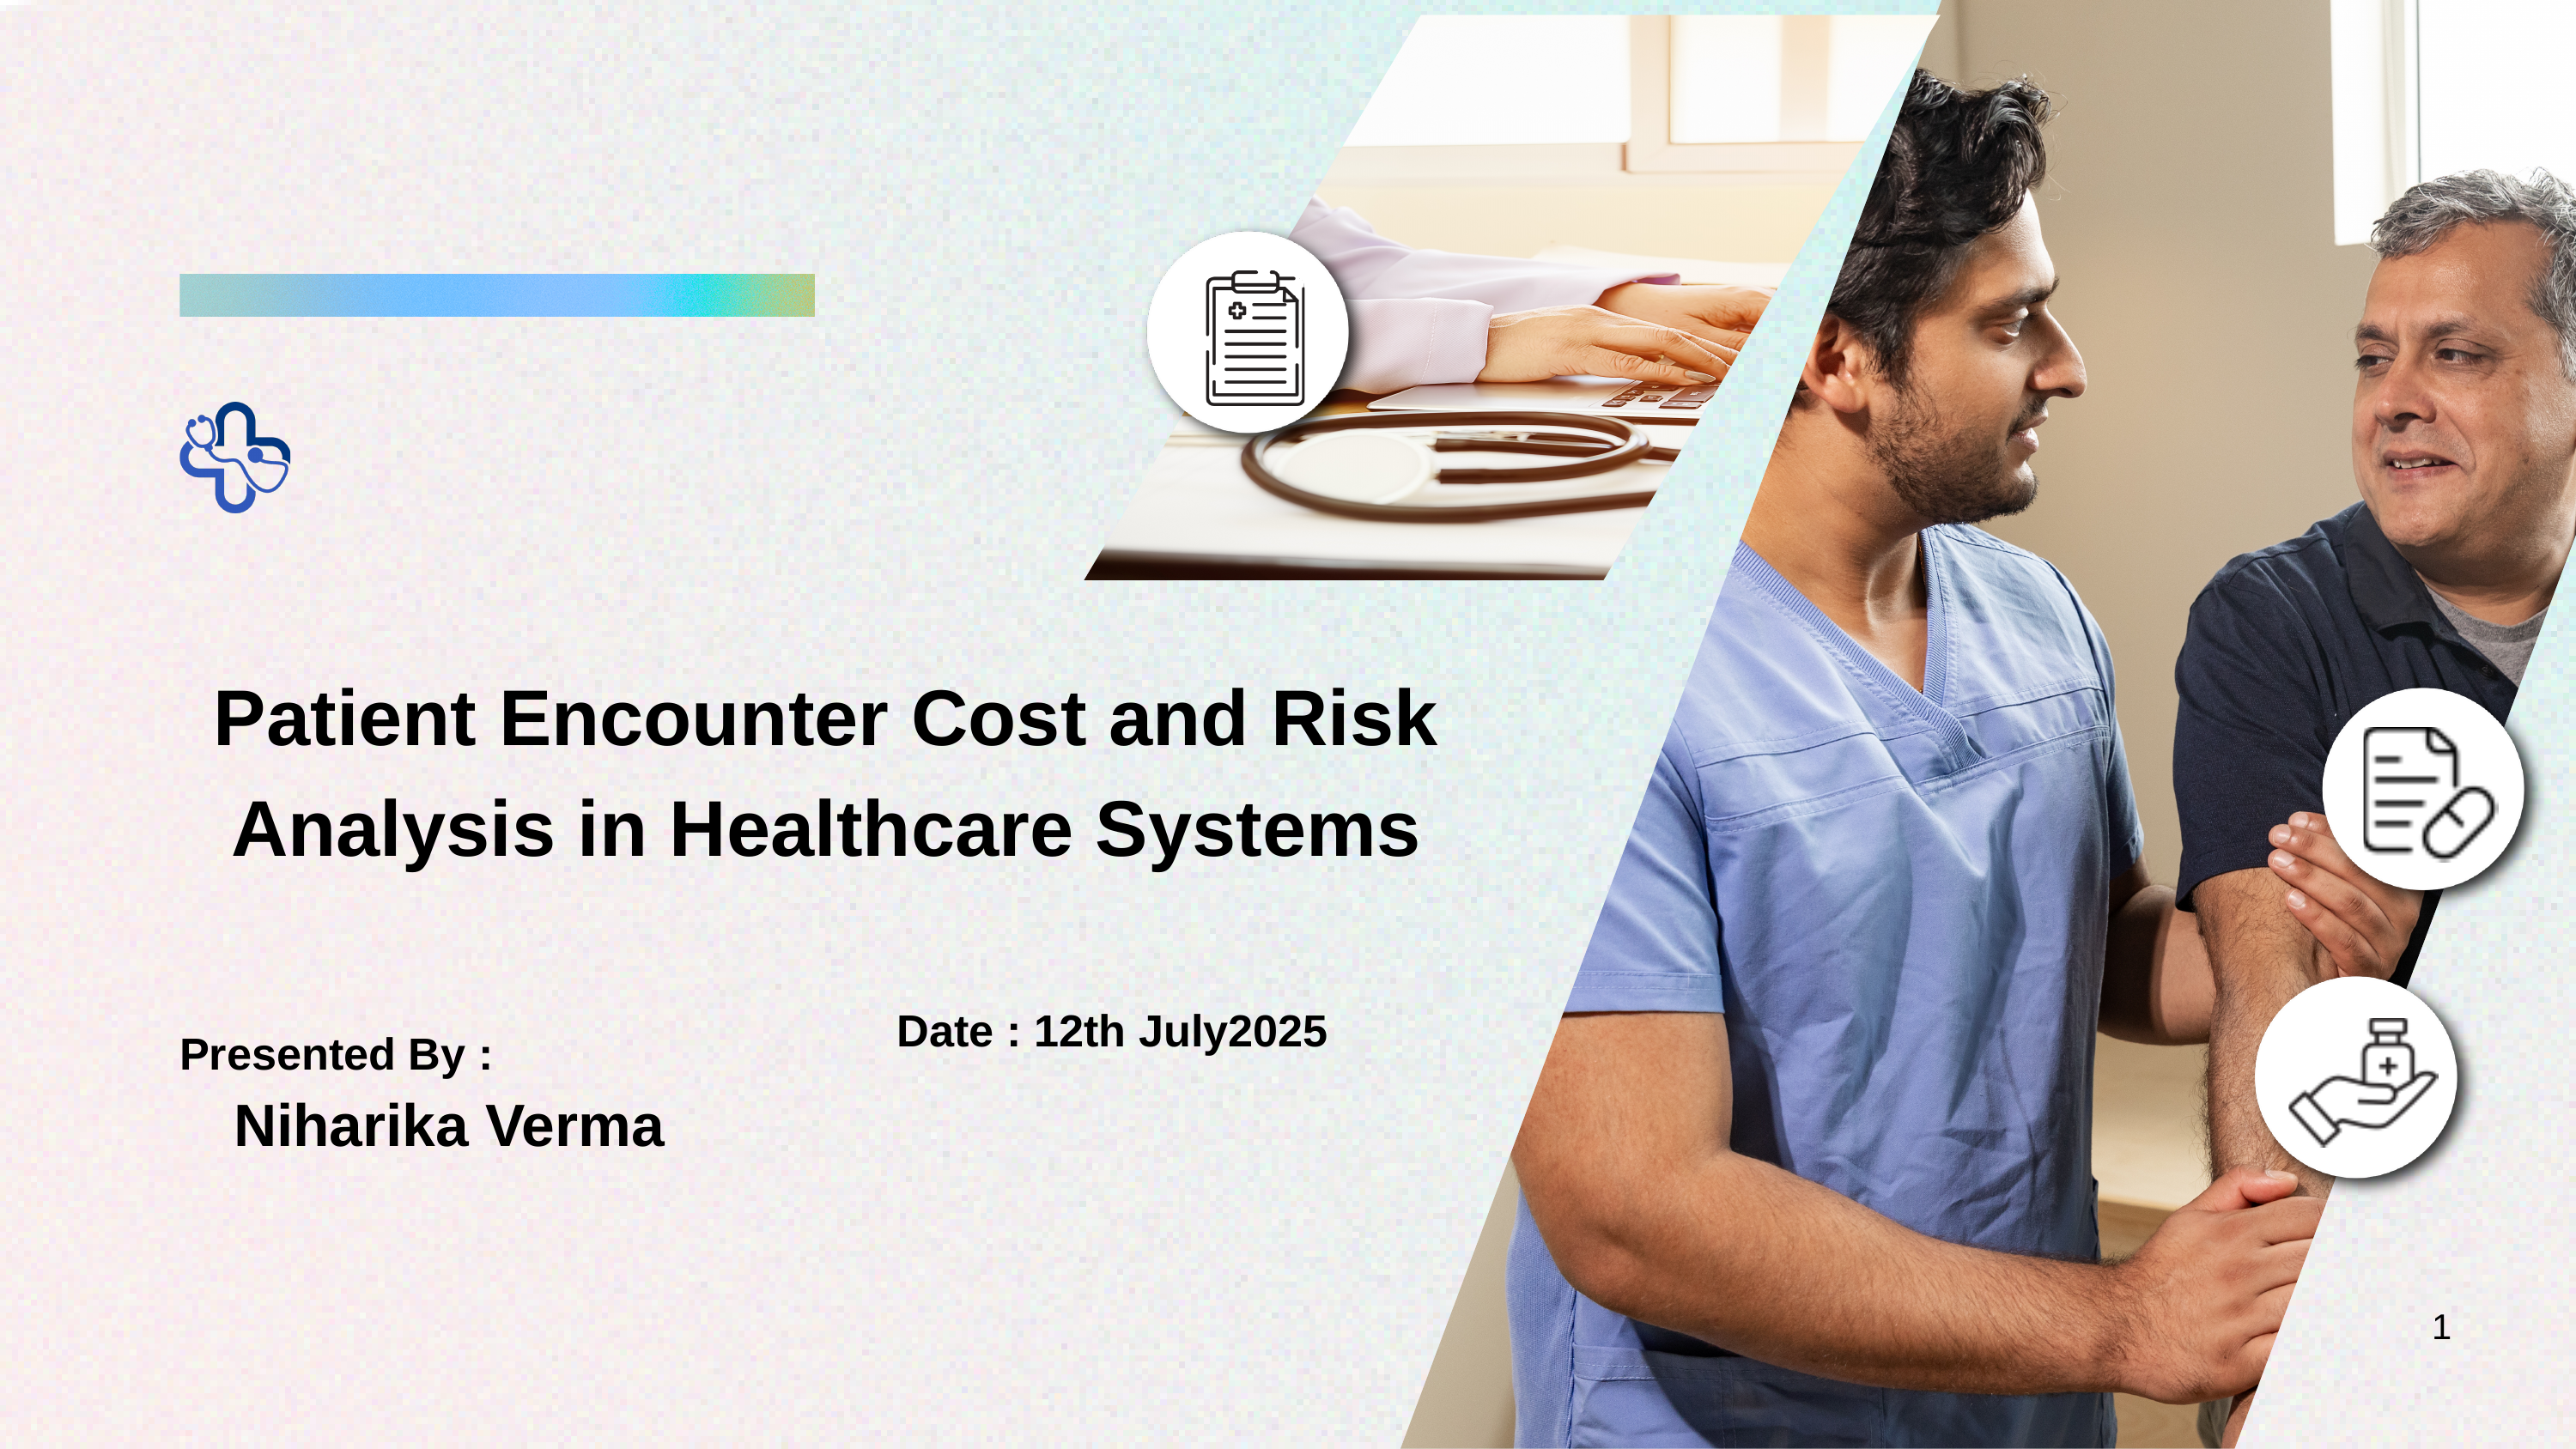

Patient Encounter Cost and Risk Analysis in Healthcare Systems

Date : 12th July2025

Presented By :
Niharika Verma
1